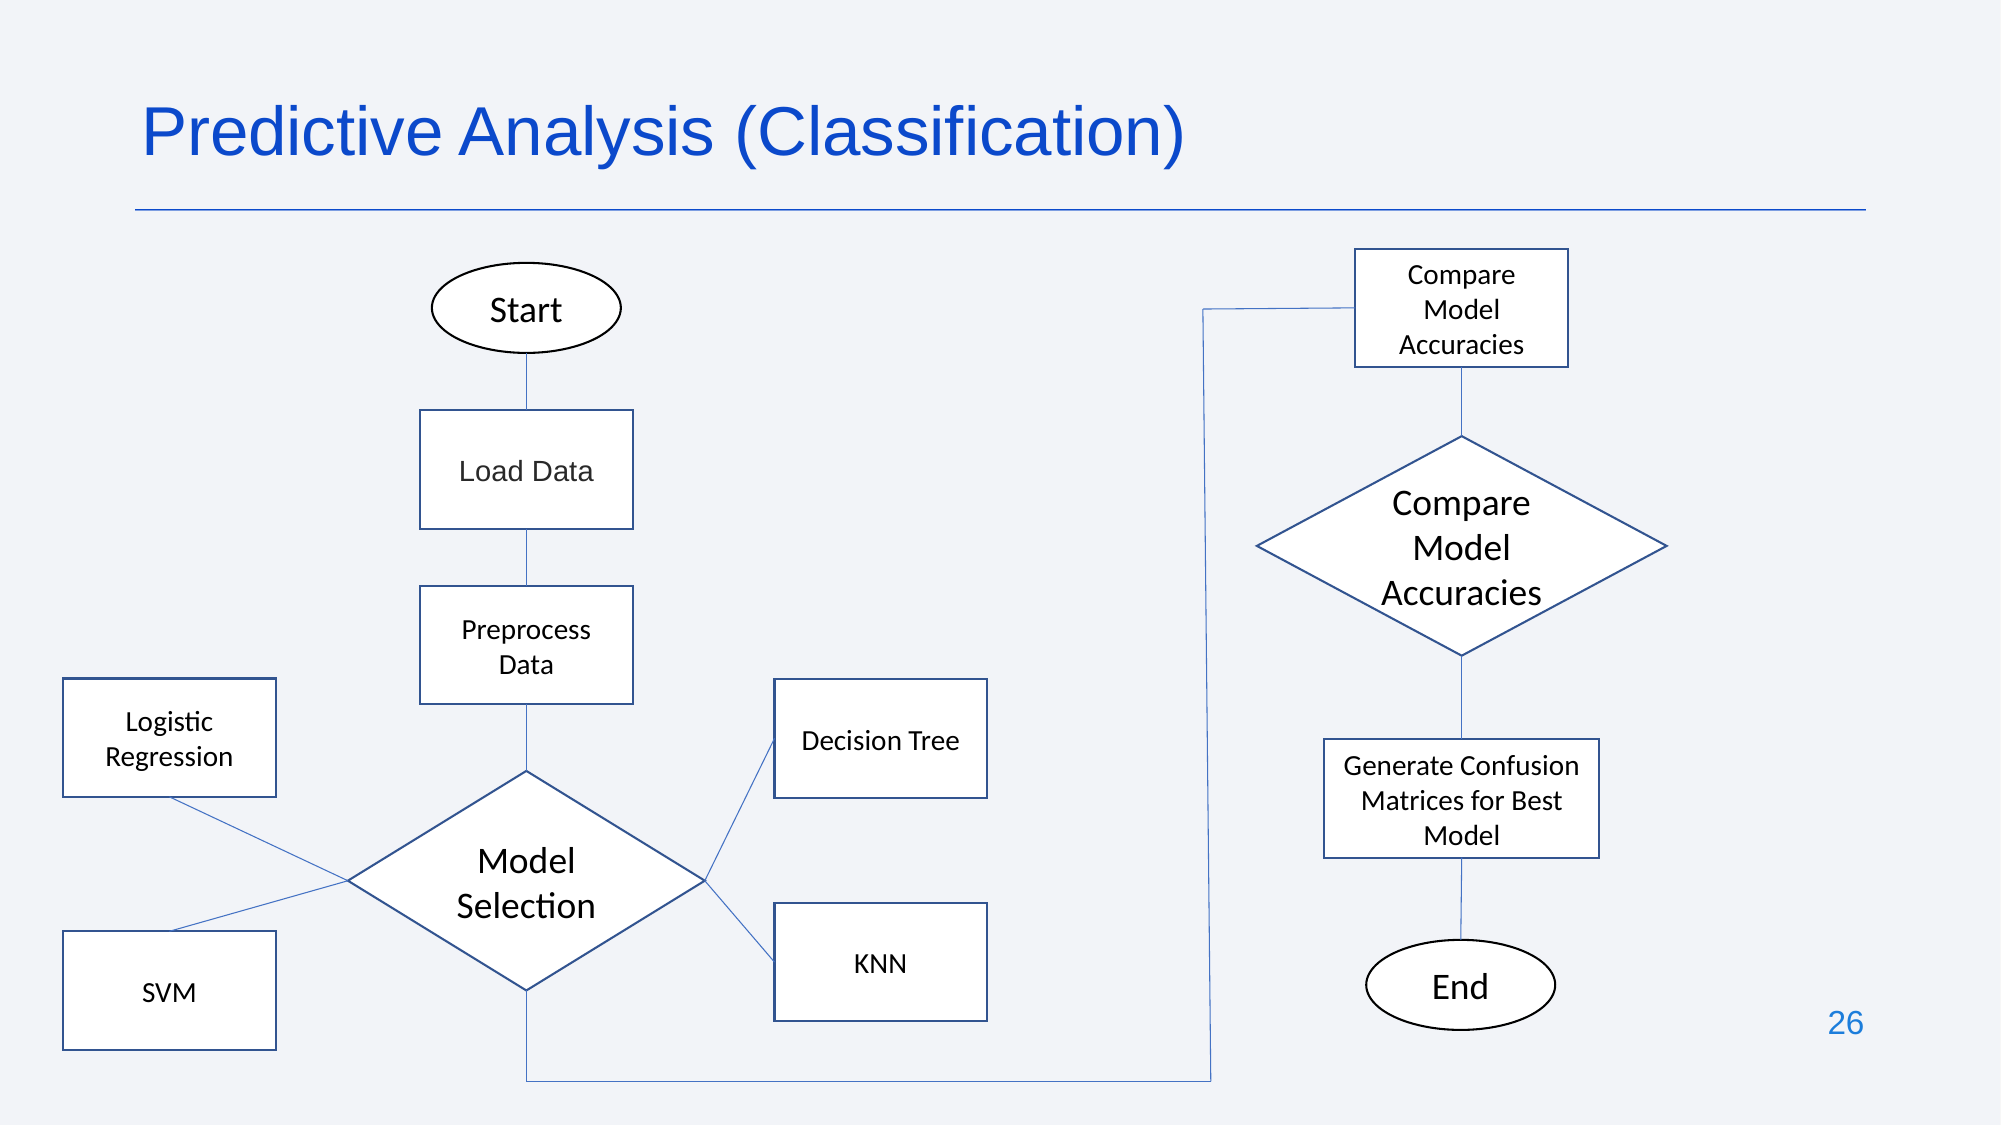

Predictive Analysis (Classification)

Compare Model Accuracies
Start
Load Data
Compare Model Accuracies
Preprocess Data
Logistic Regression
Decision Tree
Generate Confusion Matrices for Best Model
Model Selection
KNN
SVM
End
26